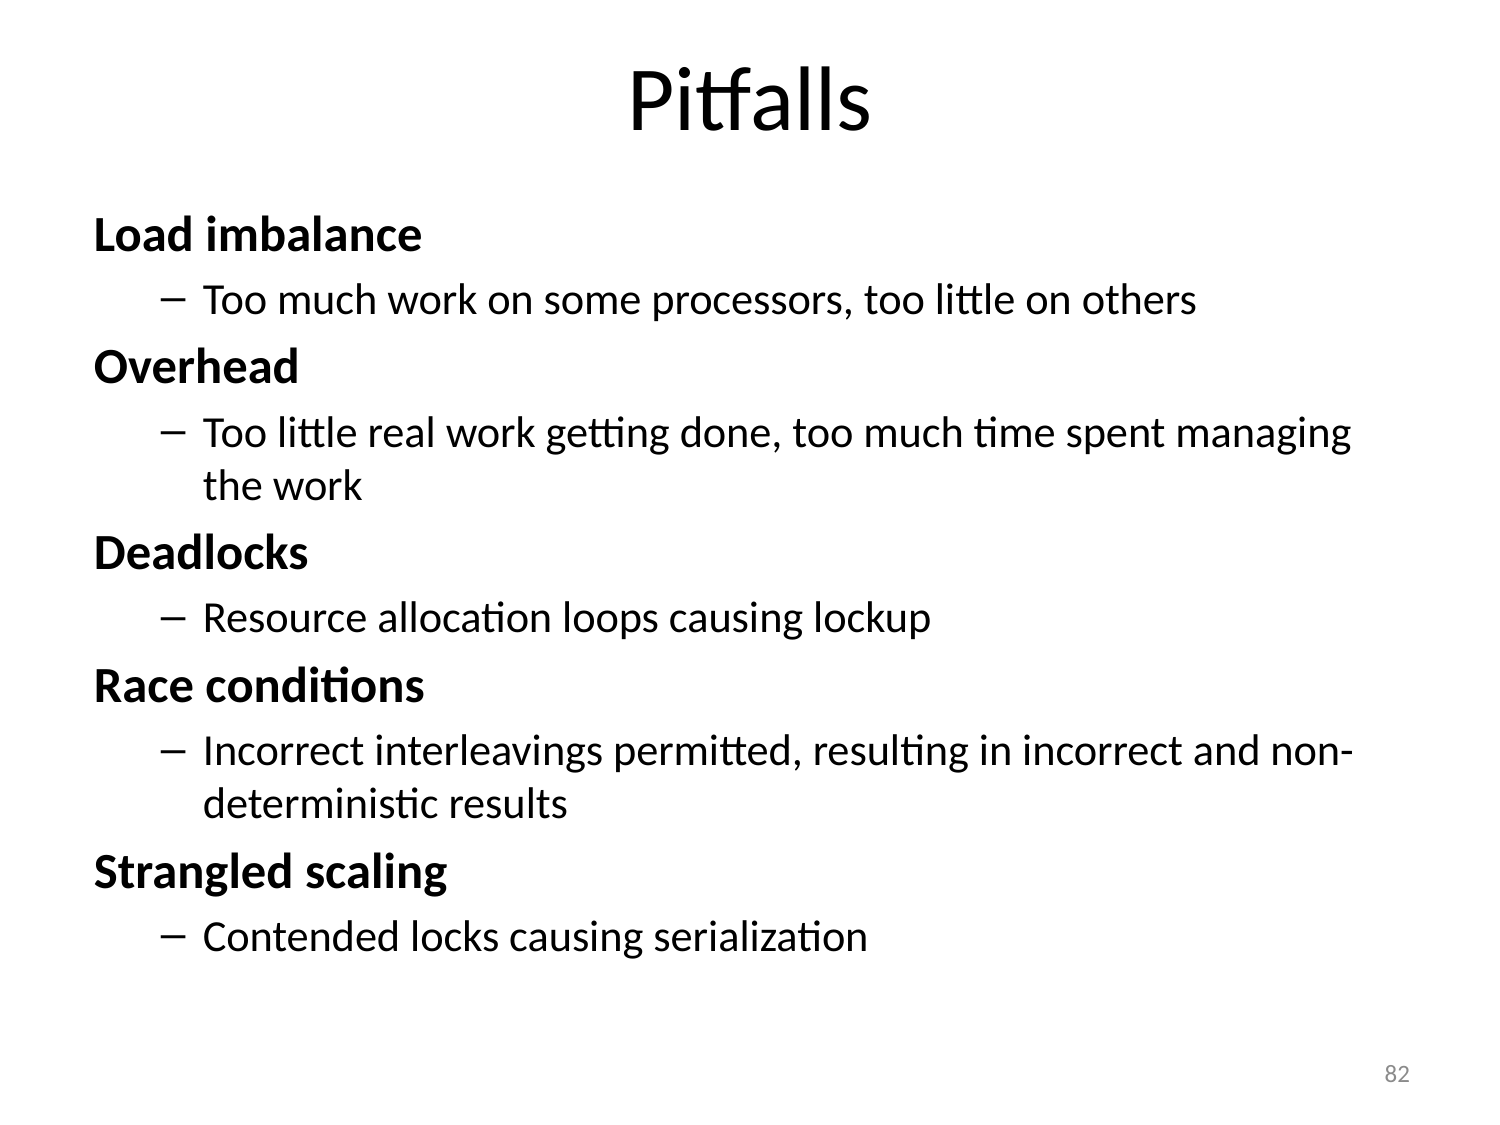

# Pitfalls
Load imbalance
Too much work on some processors, too little on others
Overhead
Too little real work getting done, too much time spent managing the work
Deadlocks
Resource allocation loops causing lockup
Race conditions
Incorrect interleavings permitted, resulting in incorrect and non-deterministic results
Strangled scaling
Contended locks causing serialization
82